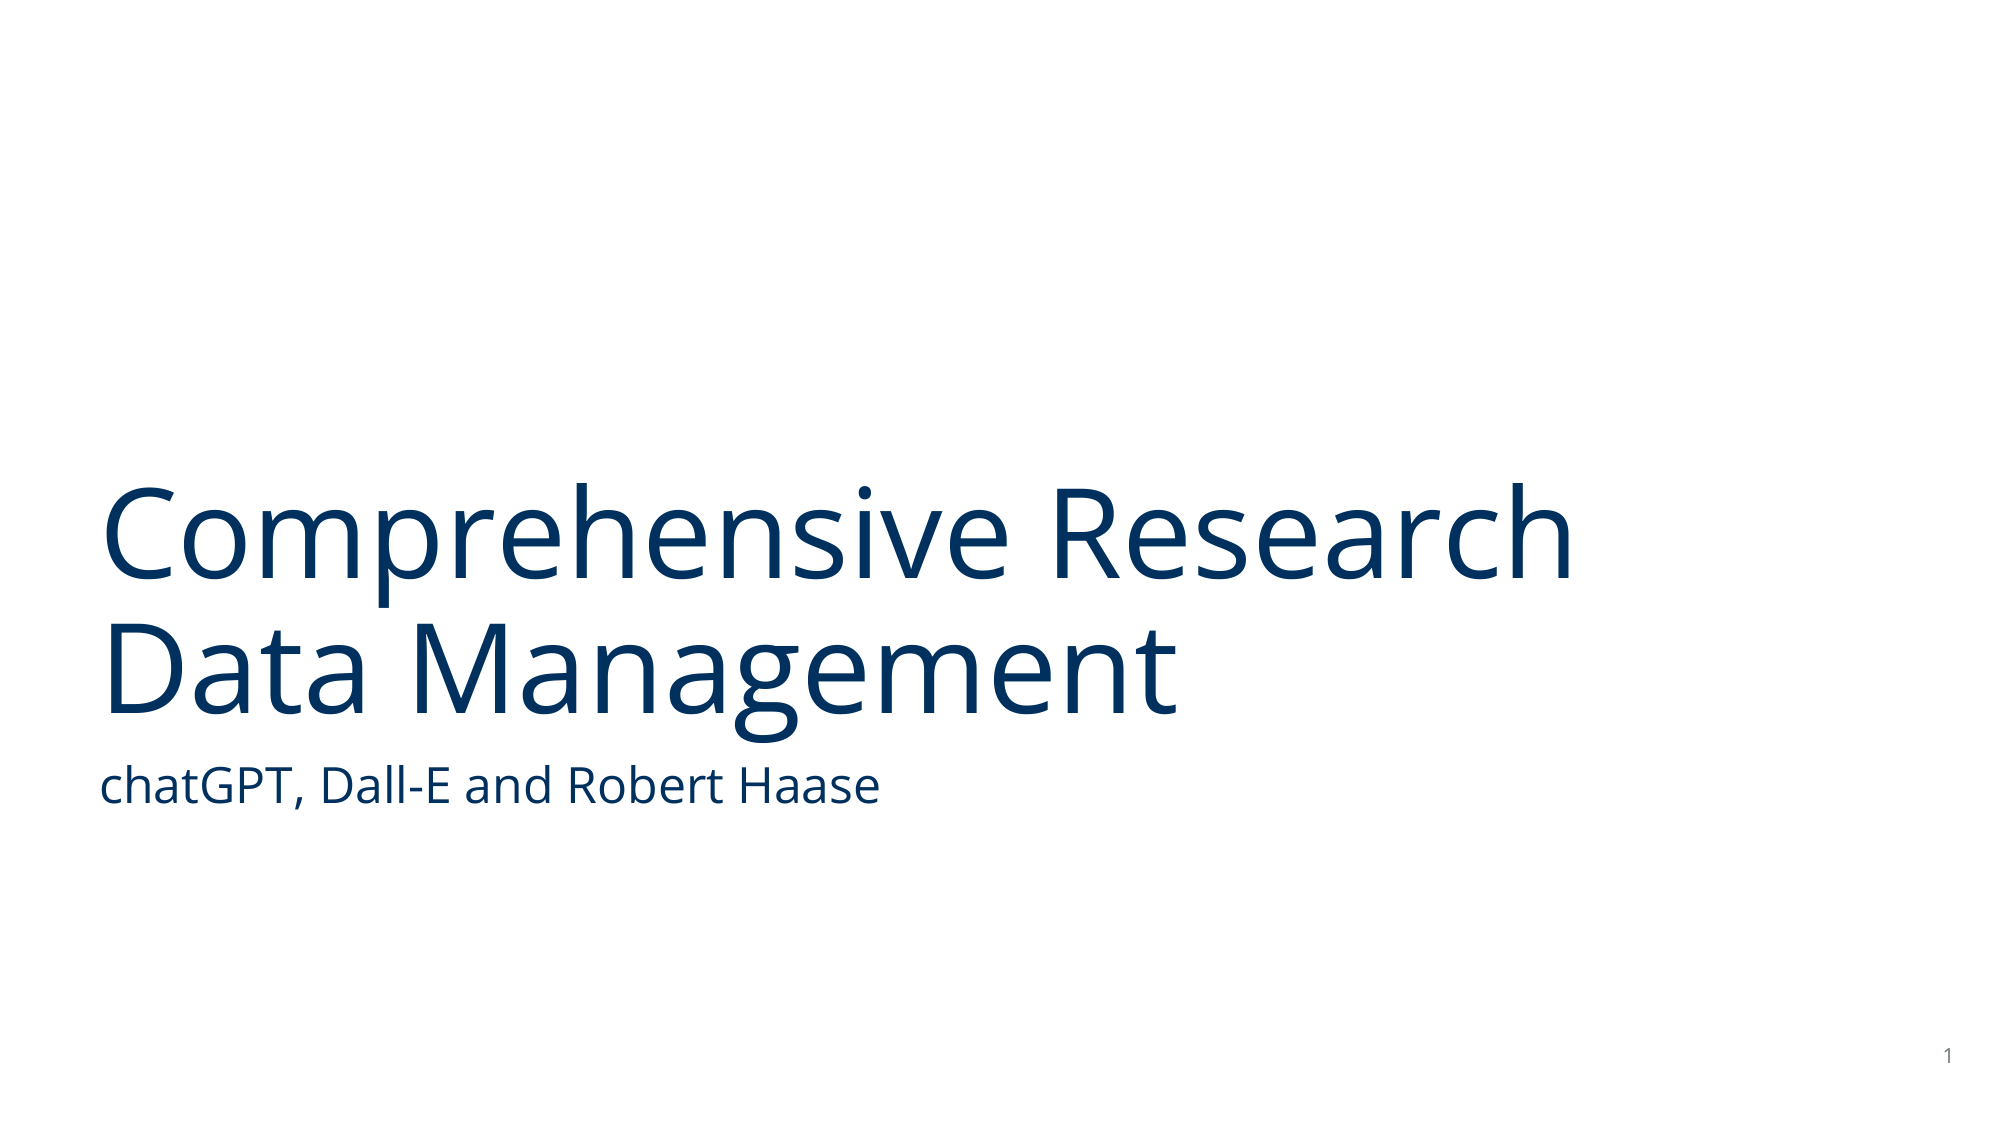

# Comprehensive Research Data Management
chatGPT, Dall-E and Robert Haase